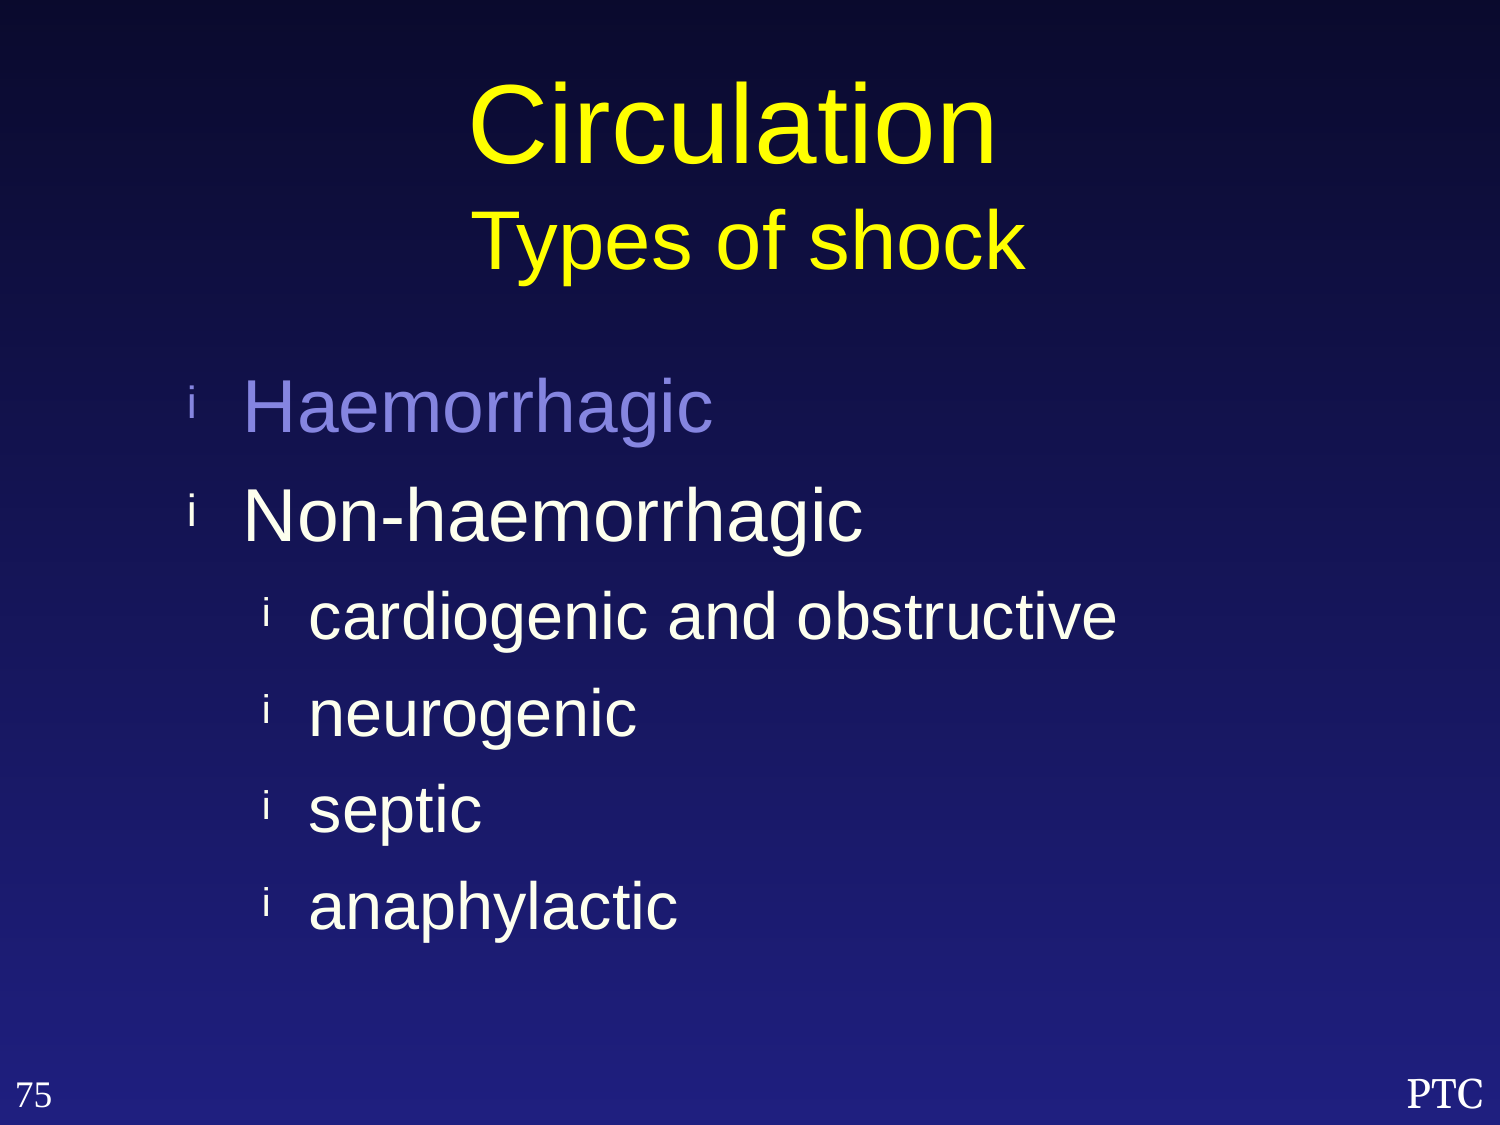

Circulation
Types of shock
Haemorrhagic
Non-haemorrhagic
cardiogenic and obstructive
neurogenic
septic
anaphylactic
75